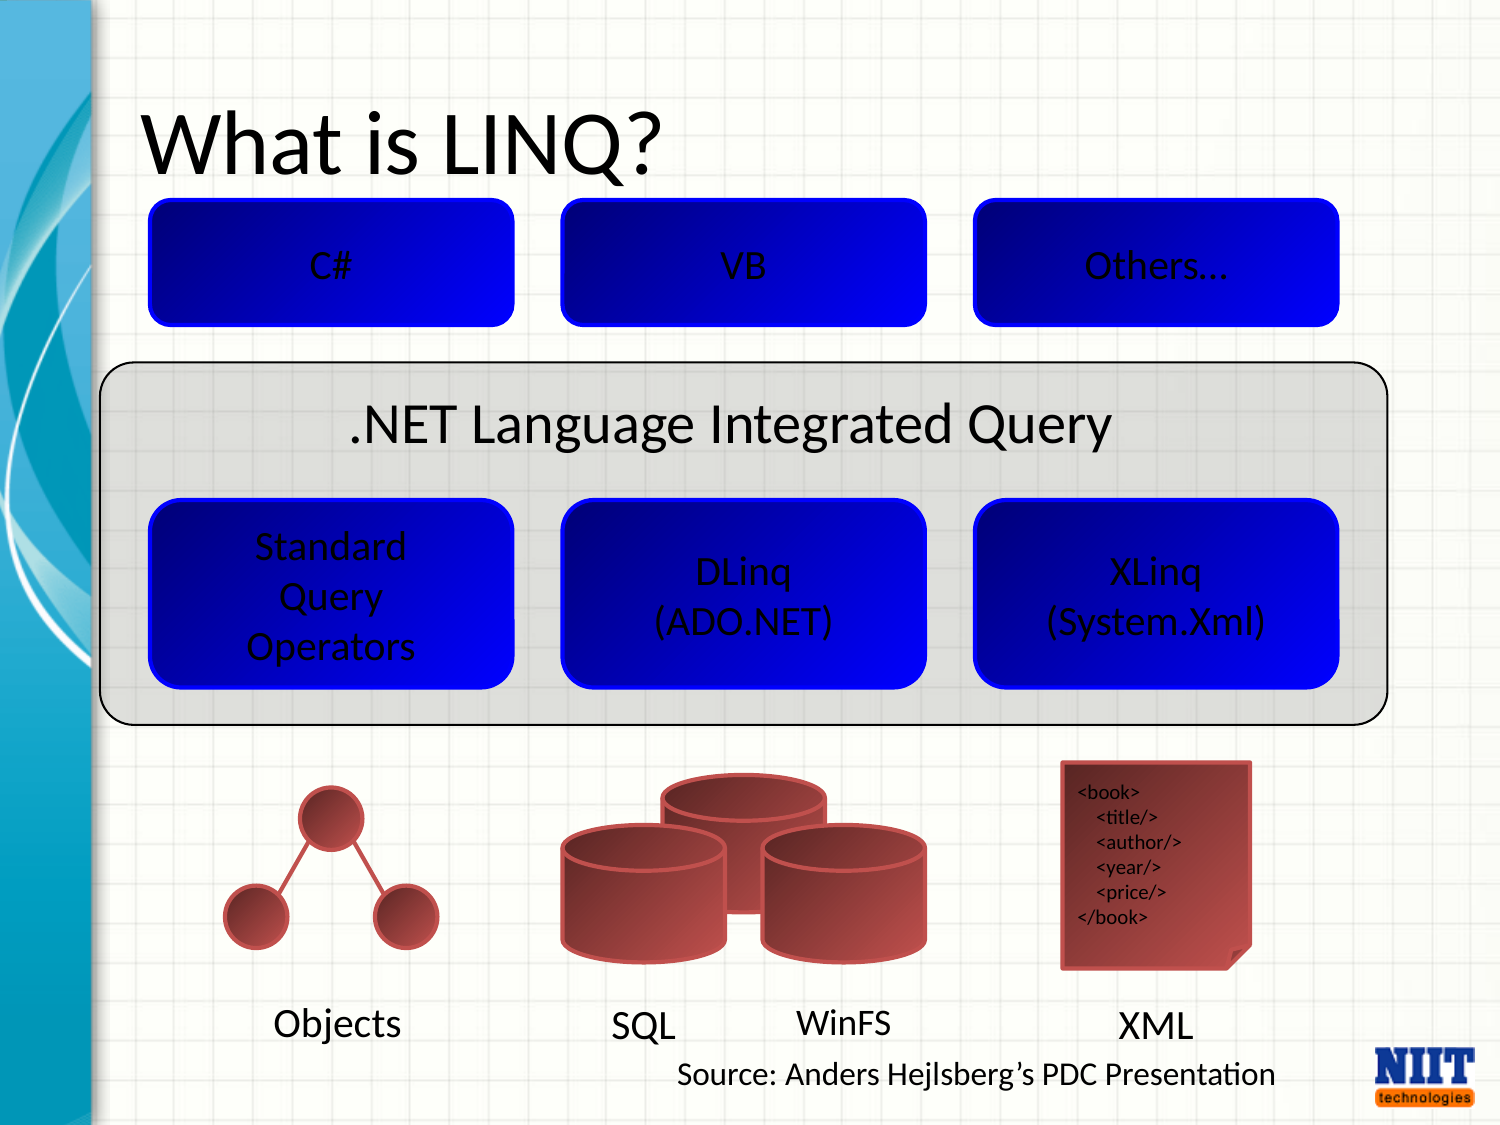

# What is LINQ?
C#
VB
Others…
.NET Language Integrated Query

Standard
Query
Operators
DLinq
(ADO.NET)
XLinq
(System.Xml)
<book>
    <title/>
    <author/>
    <year/>
    <price/>
</book>
XML

SQL
WinFS

Objects
Source: Anders Hejlsberg’s PDC Presentation